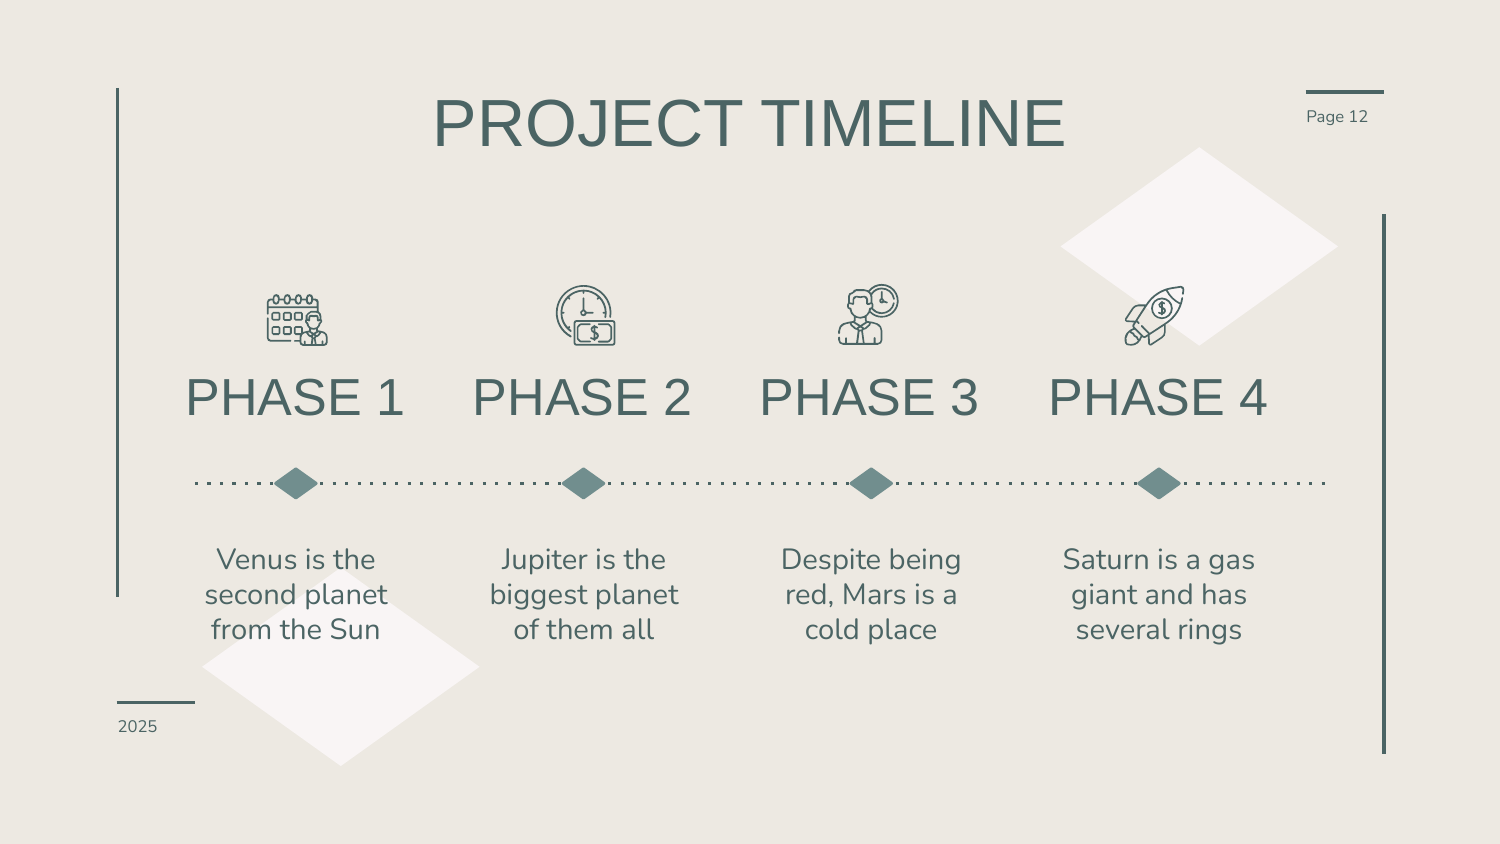

# PROJECT TIMELINE
Page 12

PHASE 1
PHASE 2
PHASE 3
PHASE 4

Venus is the second planet from the Sun
Jupiter is the biggest planet of them all
Despite being red, Mars is a cold place
Saturn is a gas giant and has several rings
2025